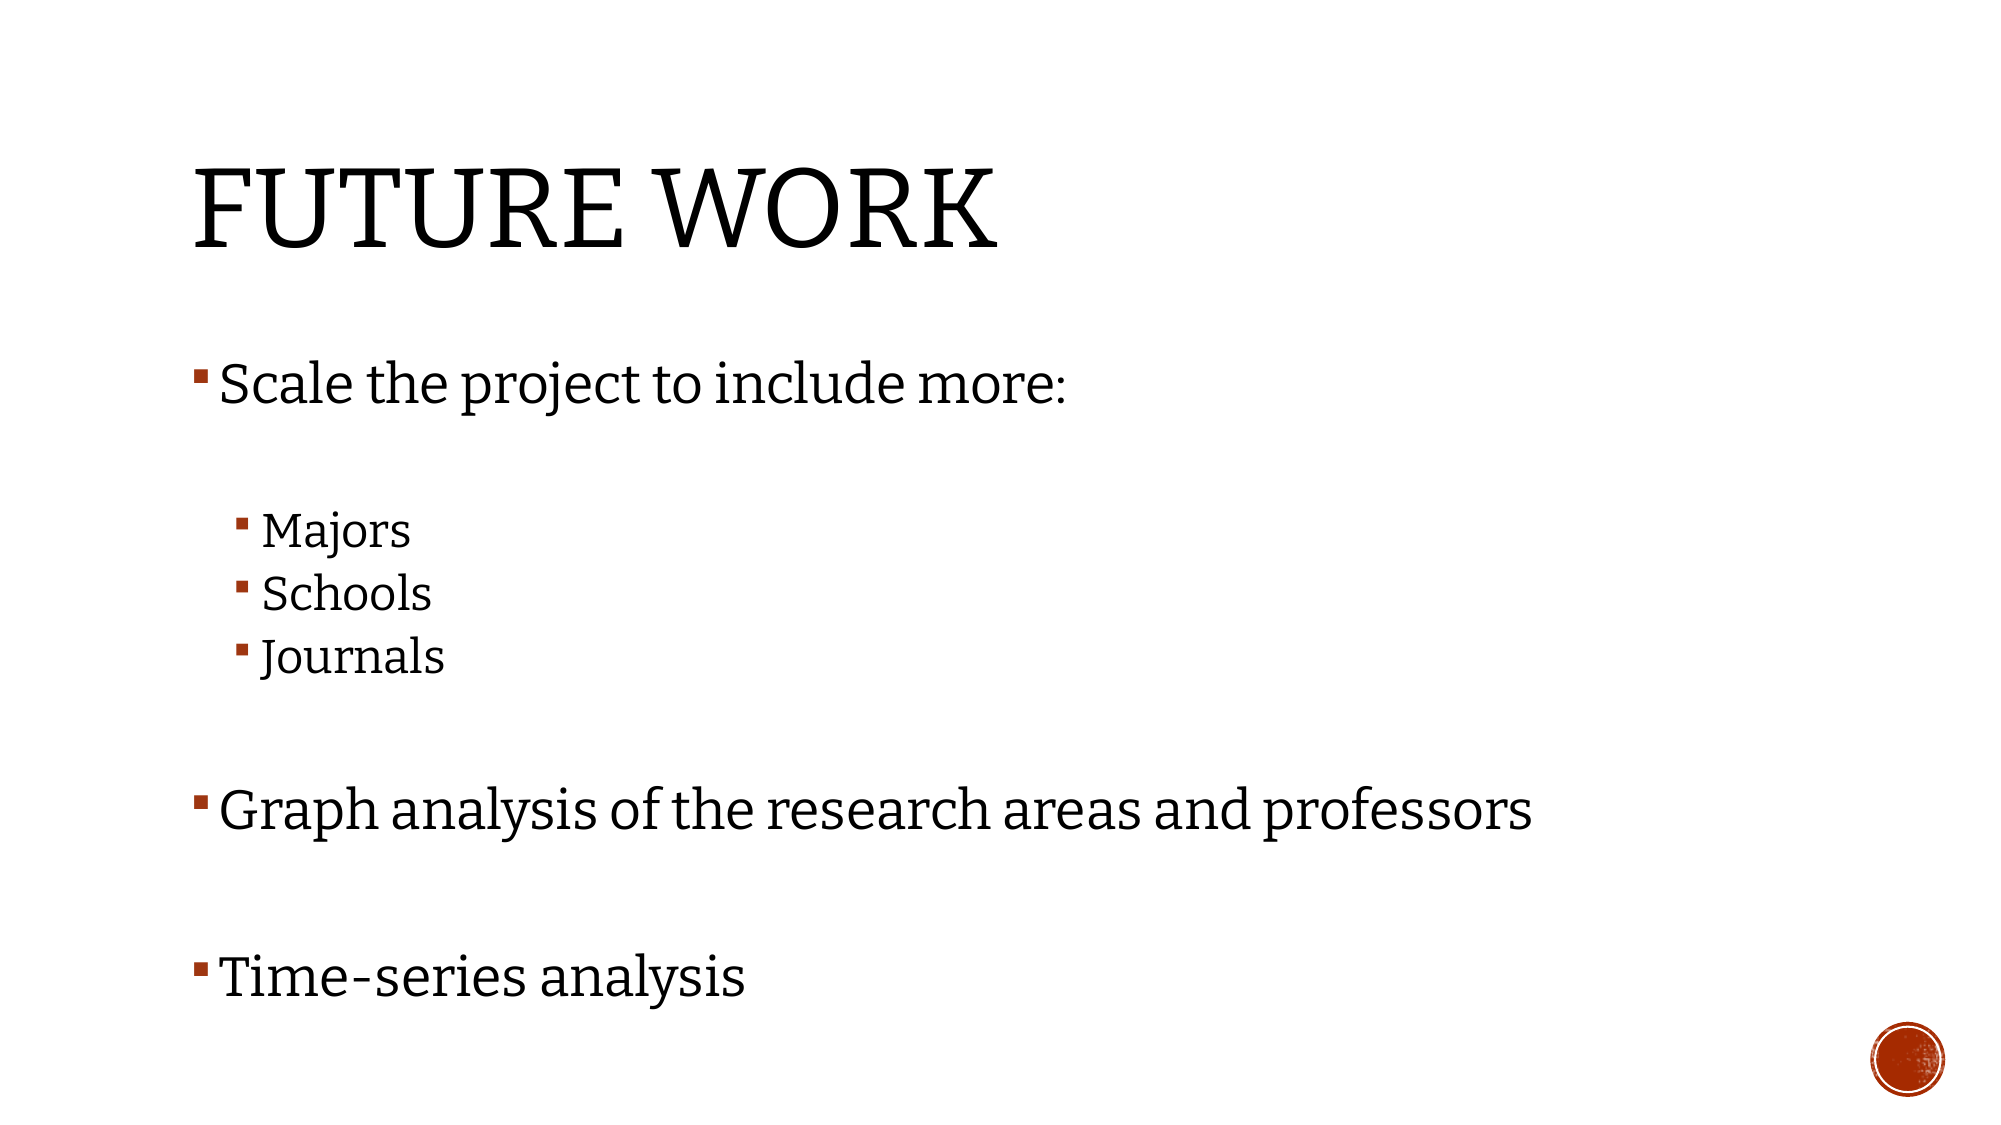

# Future work
Scale the project to include more:

Majors
Schools
Journals

Graph analysis of the research areas and professors

Time-series analysis